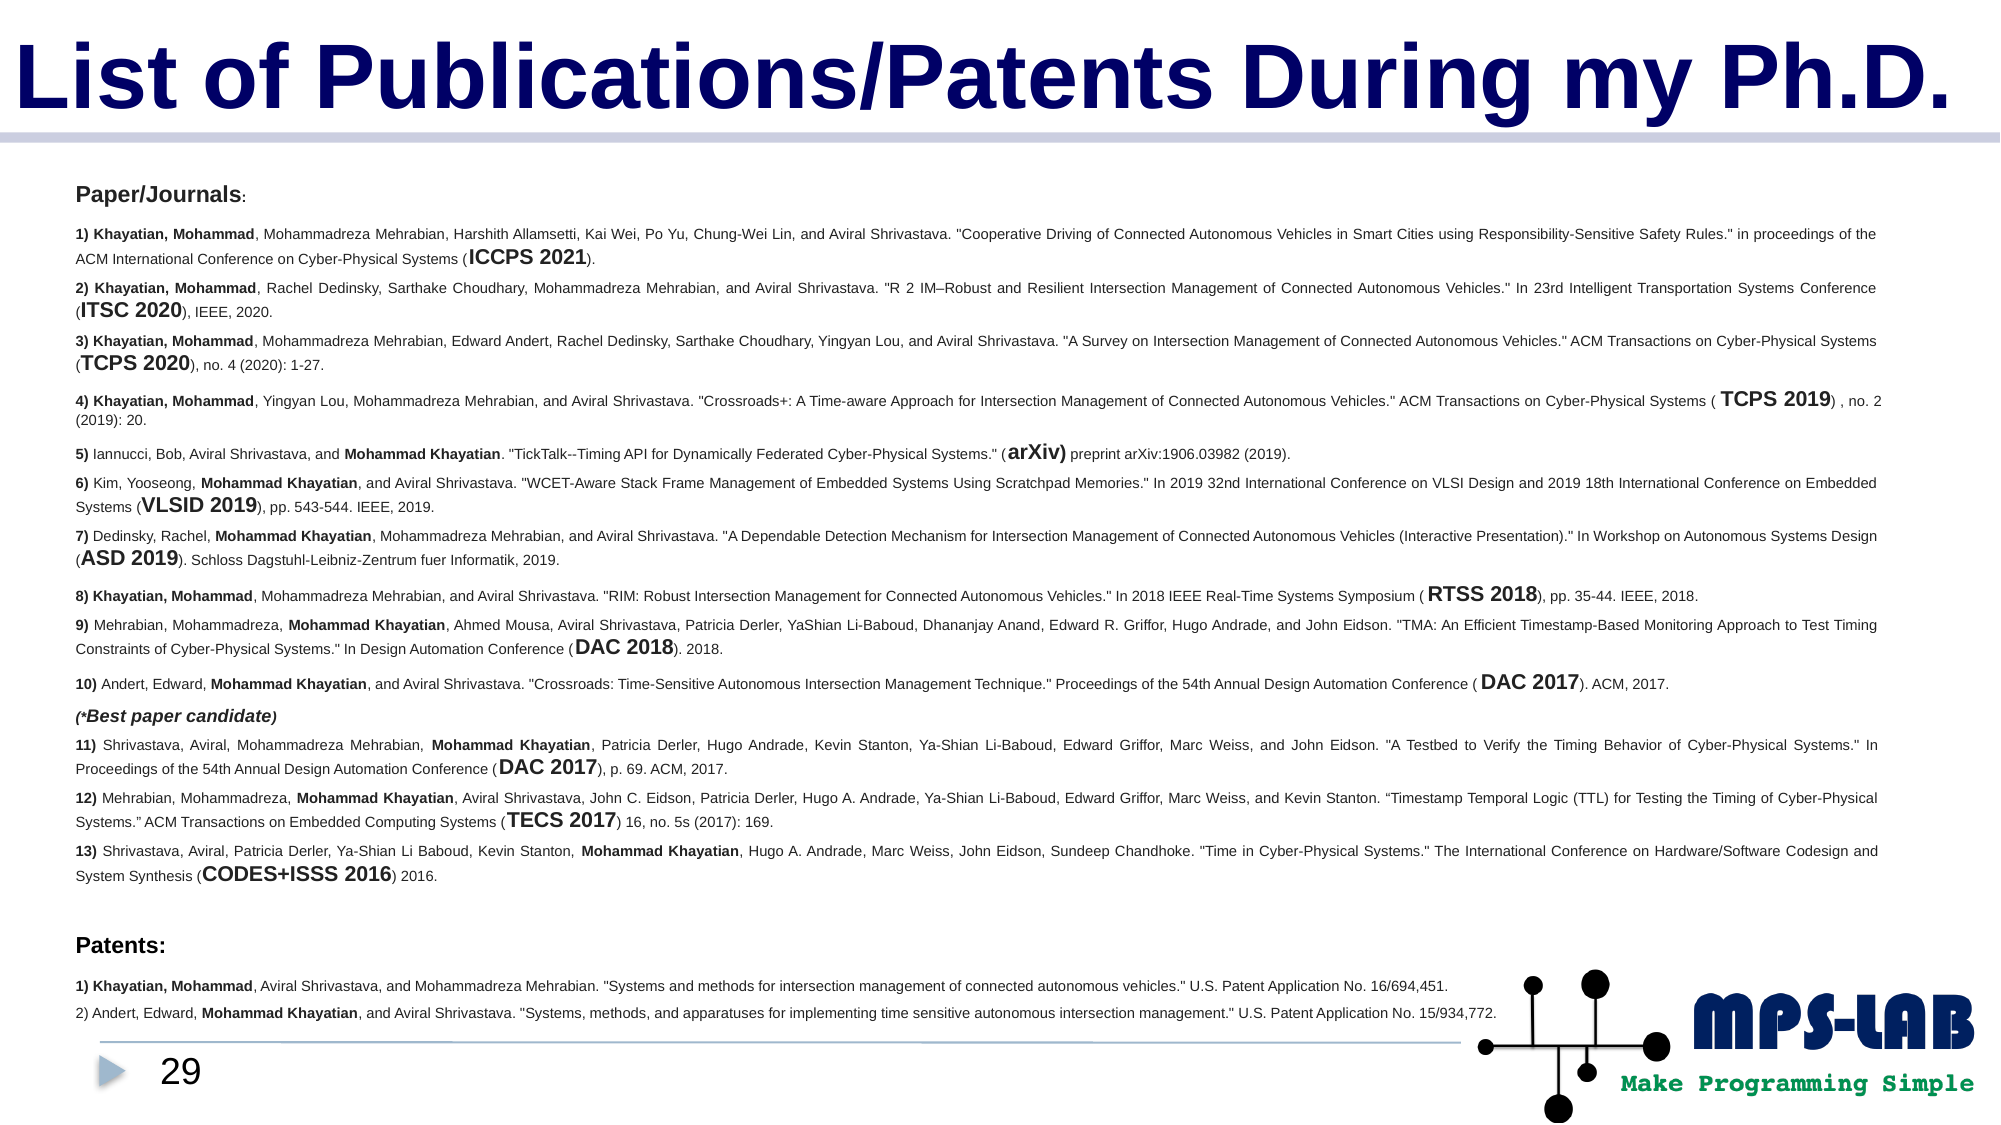

# List of Publications/Patents During my Ph.D.
Paper/Journals:

1) Khayatian, Mohammad, Mohammadreza Mehrabian, Harshith Allamsetti, Kai Wei, Po Yu, Chung-Wei Lin, and Aviral Shrivastava. "Cooperative Driving of Connected Autonomous Vehicles in Smart Cities using Responsibility-Sensitive Safety Rules." in proceedings of the ACM International Conference on Cyber-Physical Systems (ICCPS 2021).
2) Khayatian, Mohammad, Rachel Dedinsky, Sarthake Choudhary, Mohammadreza Mehrabian, and Aviral Shrivastava. "R 2 IM–Robust and Resilient Intersection Management of Connected Autonomous Vehicles." In 23rd Intelligent Transportation Systems Conference (ITSC 2020), IEEE, 2020.
3) Khayatian, Mohammad, Mohammadreza Mehrabian, Edward Andert, Rachel Dedinsky, Sarthake Choudhary, Yingyan Lou, and Aviral Shrivastava. "A Survey on Intersection Management of Connected Autonomous Vehicles." ACM Transactions on Cyber-Physical Systems (TCPS 2020), no. 4 (2020): 1-27.
4) Khayatian, Mohammad, Yingyan Lou, Mohammadreza Mehrabian, and Aviral Shrivastava. "Crossroads+: A Time-aware Approach for Intersection Management of Connected Autonomous Vehicles." ACM Transactions on Cyber-Physical Systems (TCPS 2019) , no. 2 (2019): 20.
5) Iannucci, Bob, Aviral Shrivastava, and Mohammad Khayatian. "TickTalk--Timing API for Dynamically Federated Cyber-Physical Systems." (arXiv) preprint arXiv:1906.03982 (2019).
6) Kim, Yooseong, Mohammad Khayatian, and Aviral Shrivastava. "WCET-Aware Stack Frame Management of Embedded Systems Using Scratchpad Memories." In 2019 32nd International Conference on VLSI Design and 2019 18th International Conference on Embedded Systems (VLSID 2019), pp. 543-544. IEEE, 2019.
7) Dedinsky, Rachel, Mohammad Khayatian, Mohammadreza Mehrabian, and Aviral Shrivastava. "A Dependable Detection Mechanism for Intersection Management of Connected Autonomous Vehicles (Interactive Presentation)." In Workshop on Autonomous Systems Design (ASD 2019). Schloss Dagstuhl-Leibniz-Zentrum fuer Informatik, 2019.
8) Khayatian, Mohammad, Mohammadreza Mehrabian, and Aviral Shrivastava. "RIM: Robust Intersection Management for Connected Autonomous Vehicles." In 2018 IEEE Real-Time Systems Symposium (RTSS 2018), pp. 35-44. IEEE, 2018.
9) Mehrabian, Mohammadreza, Mohammad Khayatian, Ahmed Mousa, Aviral Shrivastava, Patricia Derler, YaShian Li-Baboud, Dhananjay Anand, Edward R. Griffor, Hugo Andrade, and John Eidson. "TMA: An Efficient Timestamp-Based Monitoring Approach to Test Timing Constraints of Cyber-Physical Systems." In Design Automation Conference (DAC 2018). 2018.
10) Andert, Edward, Mohammad Khayatian, and Aviral Shrivastava. "Crossroads: Time-Sensitive Autonomous Intersection Management Technique." Proceedings of the 54th Annual Design Automation Conference (DAC 2017). ACM, 2017.
(*Best paper candidate)
11) Shrivastava, Aviral, Mohammadreza Mehrabian, Mohammad Khayatian, Patricia Derler, Hugo Andrade, Kevin Stanton, Ya-Shian Li-Baboud, Edward Griffor, Marc Weiss, and John Eidson. "A Testbed to Verify the Timing Behavior of Cyber-Physical Systems." In Proceedings of the 54th Annual Design Automation Conference (DAC 2017), p. 69. ACM, 2017.
12) Mehrabian, Mohammadreza, Mohammad Khayatian, Aviral Shrivastava, John C. Eidson, Patricia Derler, Hugo A. Andrade, Ya-Shian Li-Baboud, Edward Griffor, Marc Weiss, and Kevin Stanton. “Timestamp Temporal Logic (TTL) for Testing the Timing of Cyber-Physical Systems.” ACM Transactions on Embedded Computing Systems (TECS 2017) 16, no. 5s (2017): 169.
13) Shrivastava, Aviral, Patricia Derler, Ya-Shian Li Baboud, Kevin Stanton, Mohammad Khayatian, Hugo A. Andrade, Marc Weiss, John Eidson, Sundeep Chandhoke. "Time in Cyber-Physical Systems." The International Conference on Hardware/Software Codesign and System Synthesis (CODES+ISSS 2016) 2016.

Patents:

1) Khayatian, Mohammad, Aviral Shrivastava, and Mohammadreza Mehrabian. "Systems and methods for intersection management of connected autonomous vehicles." U.S. Patent Application No. 16/694,451.
2) Andert, Edward, Mohammad Khayatian, and Aviral Shrivastava. "Systems, methods, and apparatuses for implementing time sensitive autonomous intersection management." U.S. Patent Application No. 15/934,772.
29